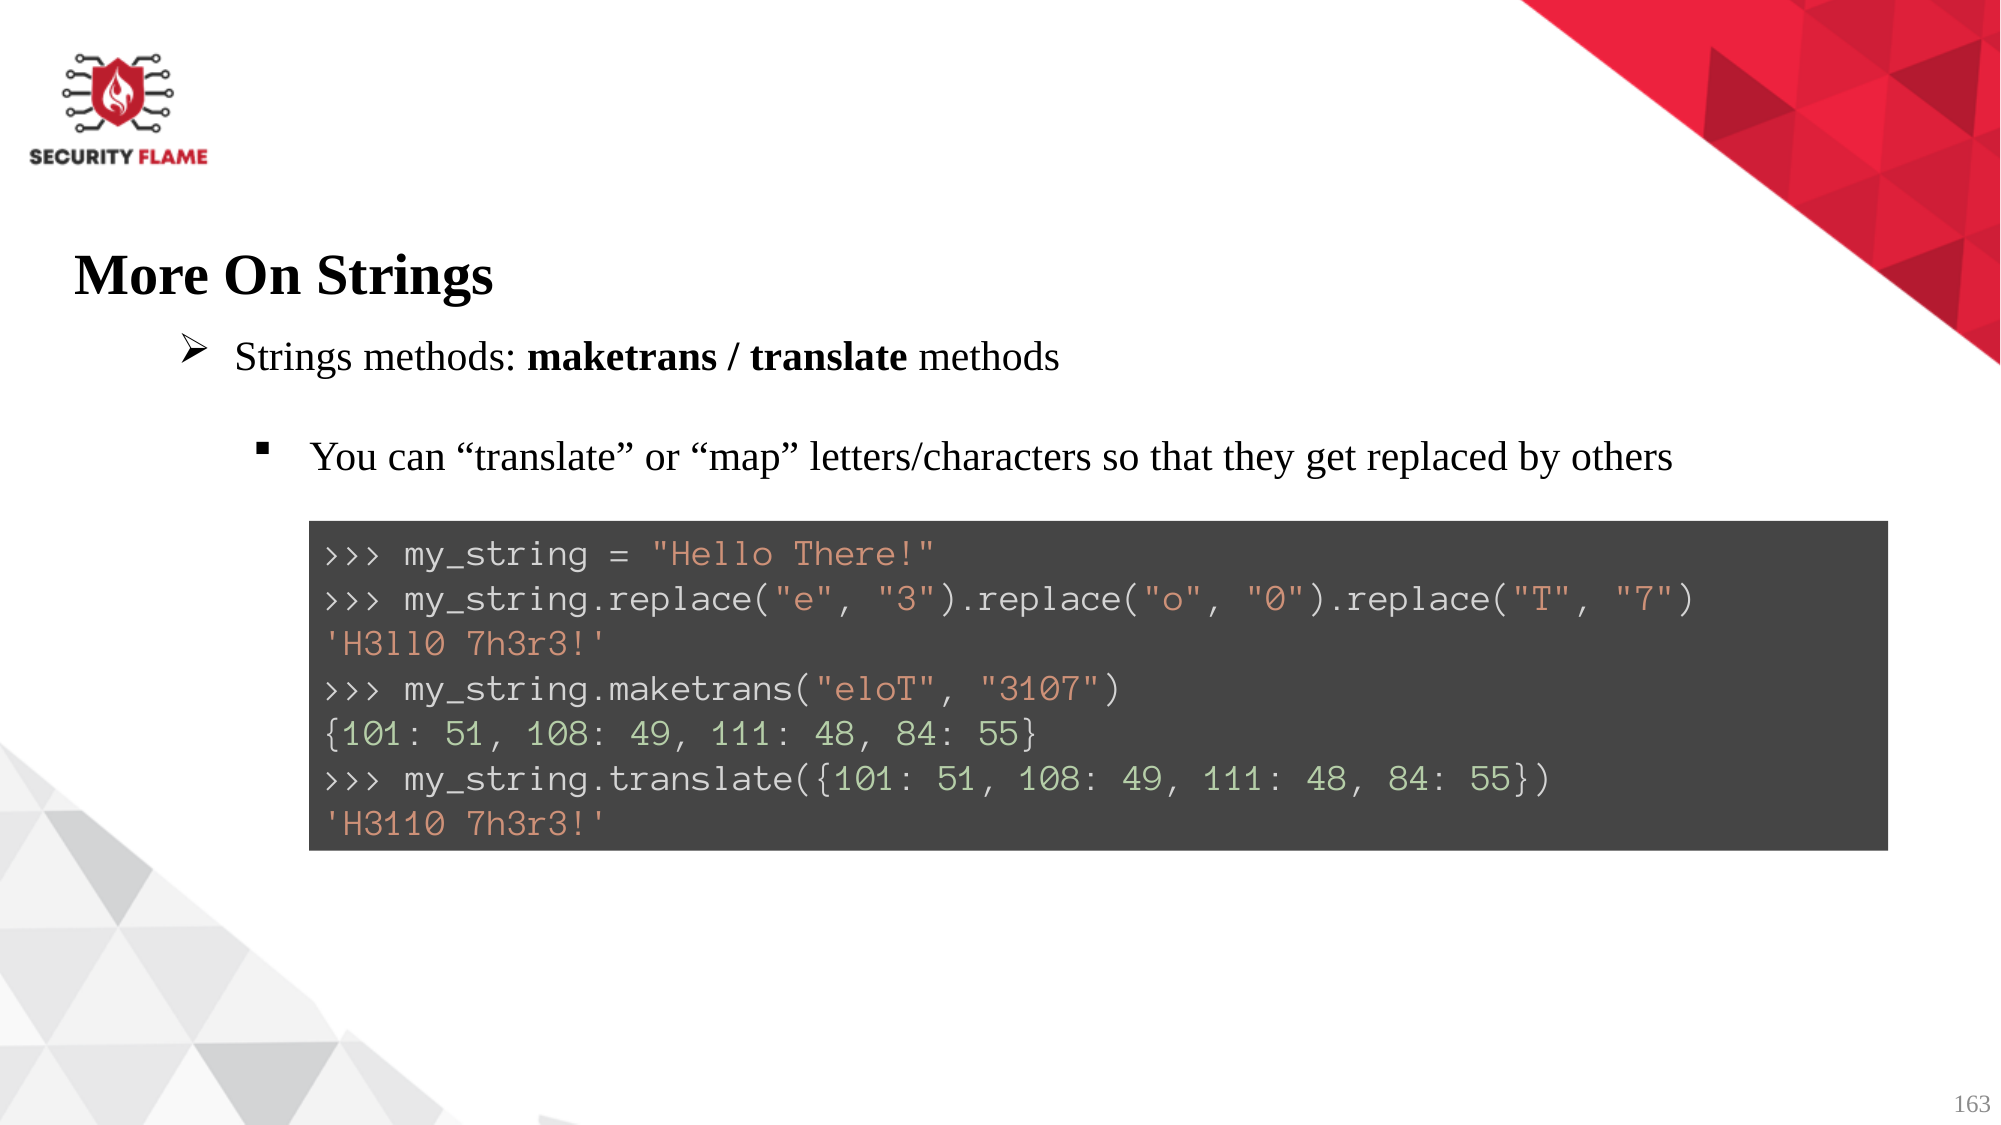

More On Strings
Strings methods: maketrans / translate methods
You can “translate” or “map” letters/characters so that they get replaced by others
>>> my_string = "Hello There!"
>>> my_string.replace("e", "3").replace("o", "0").replace("T", "7")
'H3ll0 7h3r3!'
>>> my_string.maketrans("eloT", "3107")
{101: 51, 108: 49, 111: 48, 84: 55}
>>> my_string.translate({101: 51, 108: 49, 111: 48, 84: 55})
'H3110 7h3r3!'
163